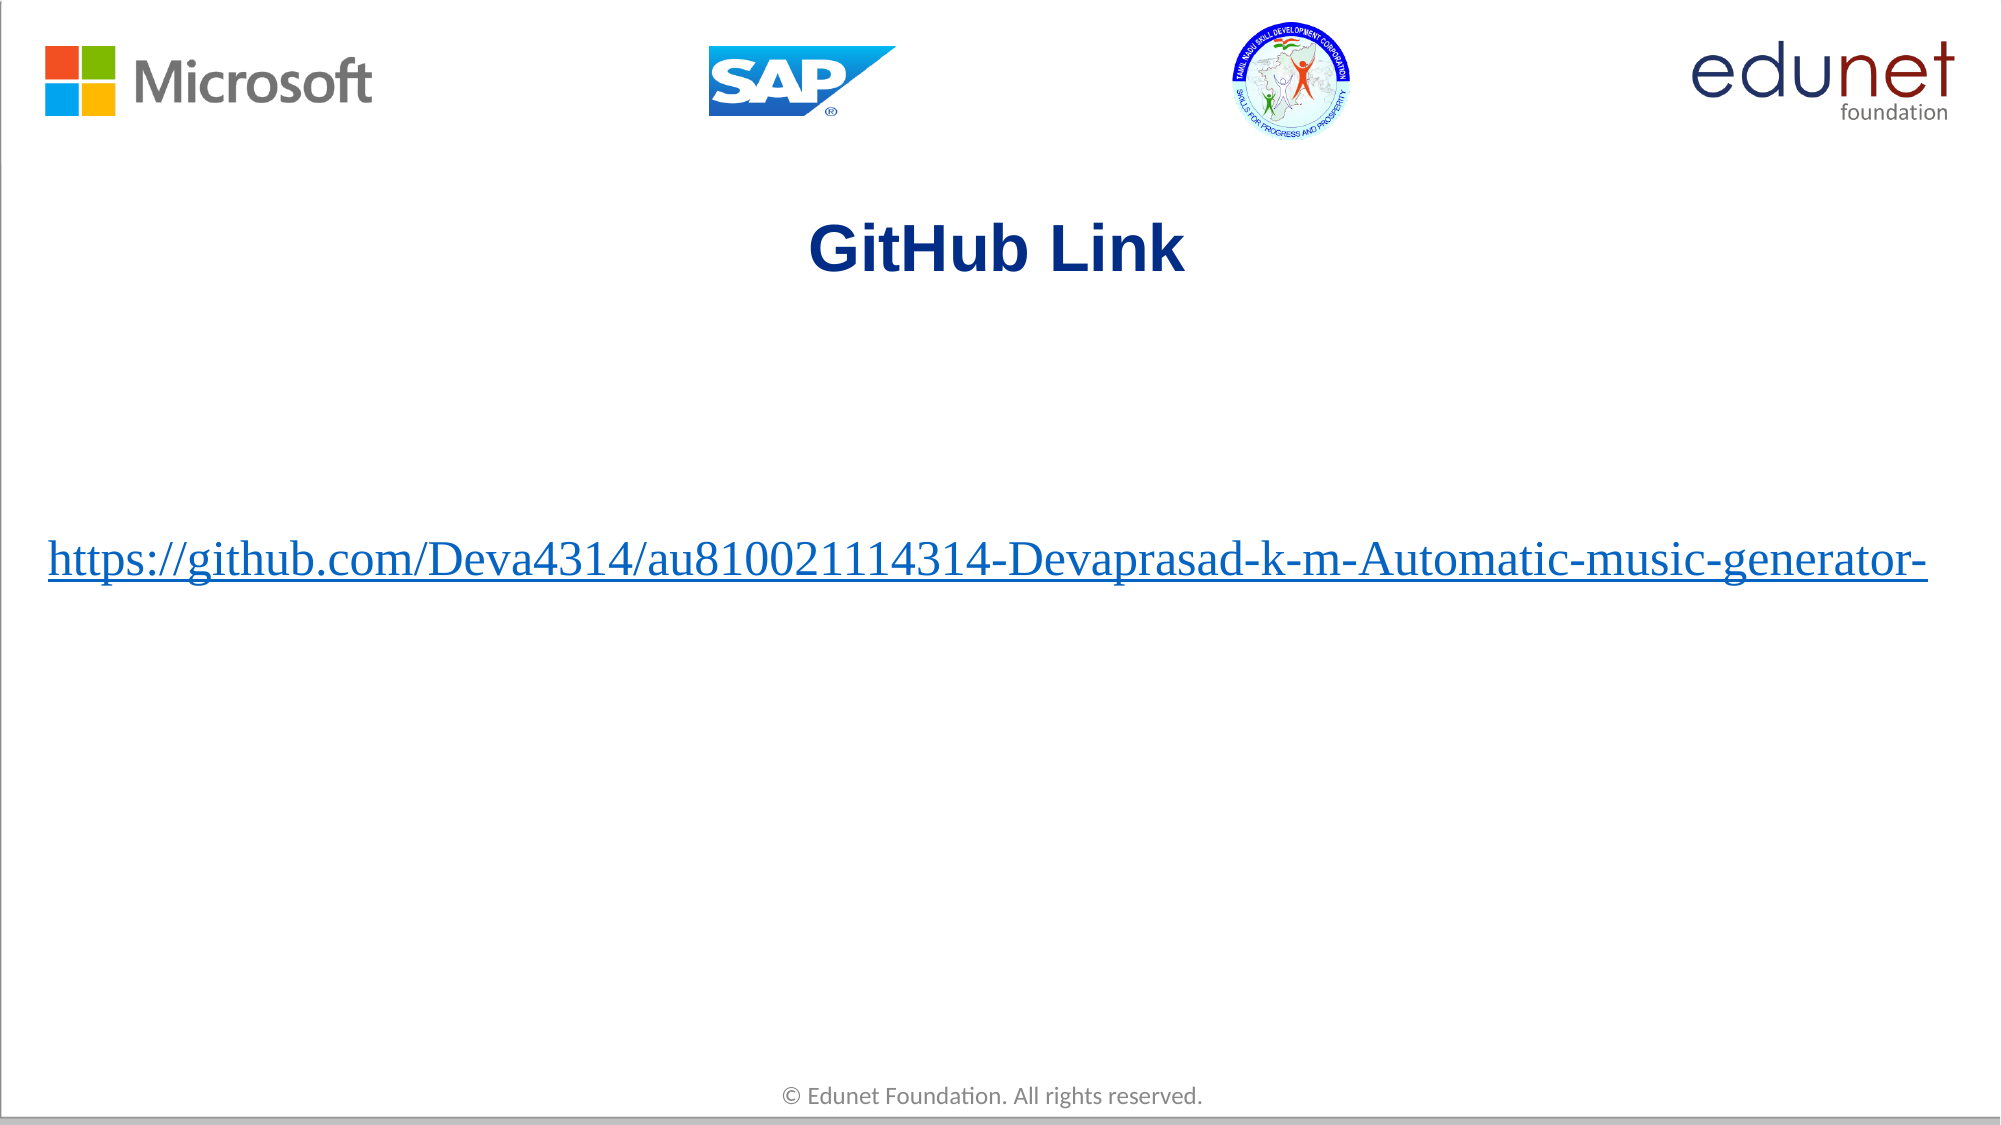

# GitHub Link
https://github.com/Deva4314/au810021114314-Devaprasad-k-m-Automatic-music-generator-
© Edunet Foundation. All rights reserved.